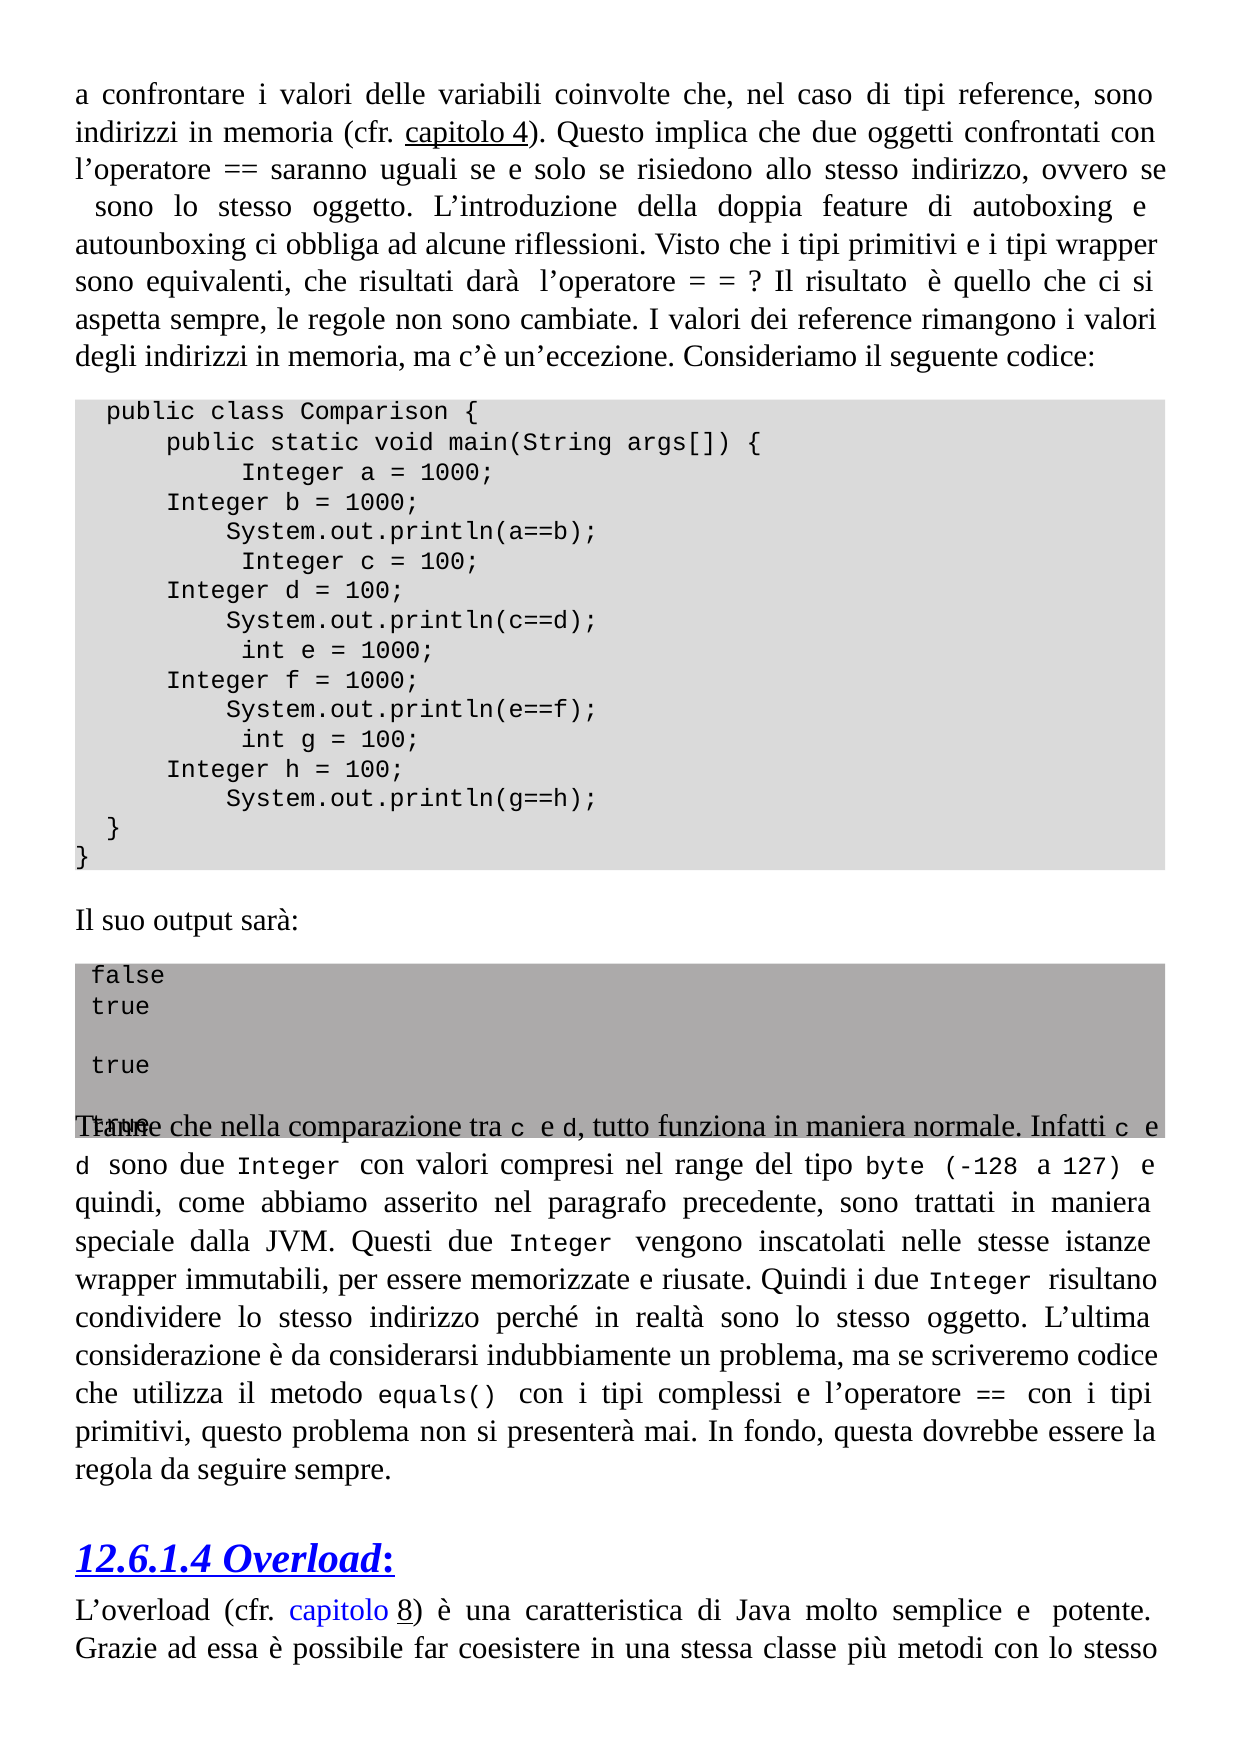

a confrontare i valori delle variabili coinvolte che, nel caso di tipi reference, sono  indirizzi in memoria (cfr. capitolo 4). Questo implica che due oggetti confrontati con  l’operatore == saranno uguali se e solo se risiedono allo stesso indirizzo, ovvero se  sono lo stesso oggetto. L’introduzione della doppia feature di autoboxing e  autounboxing ci obbliga ad alcune riflessioni. Visto che i tipi primitivi e i tipi wrapper  sono equivalenti, che risultati darà l’operatore = = ? Il risultato è quello che ci si  aspetta sempre, le regole non sono cambiate. I valori dei reference rimangono i valori  degli indirizzi in memoria, ma c’è un’eccezione. Consideriamo il seguente codice:
public class Comparison {
public static void main(String args[]) {  Integer a = 1000;
Integer b = 1000;  System.out.println(a==b);  Integer c = 100;
Integer d = 100;  System.out.println(c==d);  int e = 1000;
Integer f = 1000;  System.out.println(e==f);  int g = 100;
Integer h = 100;  System.out.println(g==h);
}
}
Il suo output sarà:
false
true  true  true
Tranne che nella comparazione tra c e d, tutto funziona in maniera normale. Infatti c e  d sono due Integer con valori compresi nel range del tipo byte (-128 a 127) e  quindi, come abbiamo asserito nel paragrafo precedente, sono trattati in maniera  speciale dalla JVM. Questi due Integer vengono inscatolati nelle stesse istanze  wrapper immutabili, per essere memorizzate e riusate. Quindi i due Integer risultano  condividere lo stesso indirizzo perché in realtà sono lo stesso oggetto. L’ultima  considerazione è da considerarsi indubbiamente un problema, ma se scriveremo codice  che utilizza il metodo equals() con i tipi complessi e l’operatore == con i tipi  primitivi, questo problema non si presenterà mai. In fondo, questa dovrebbe essere la  regola da seguire sempre.

12.6.1.4 Overload:
L’overload (cfr. capitolo 8) è una caratteristica di Java molto semplice e potente.  Grazie ad essa è possibile far coesistere in una stessa classe più metodi con lo stesso